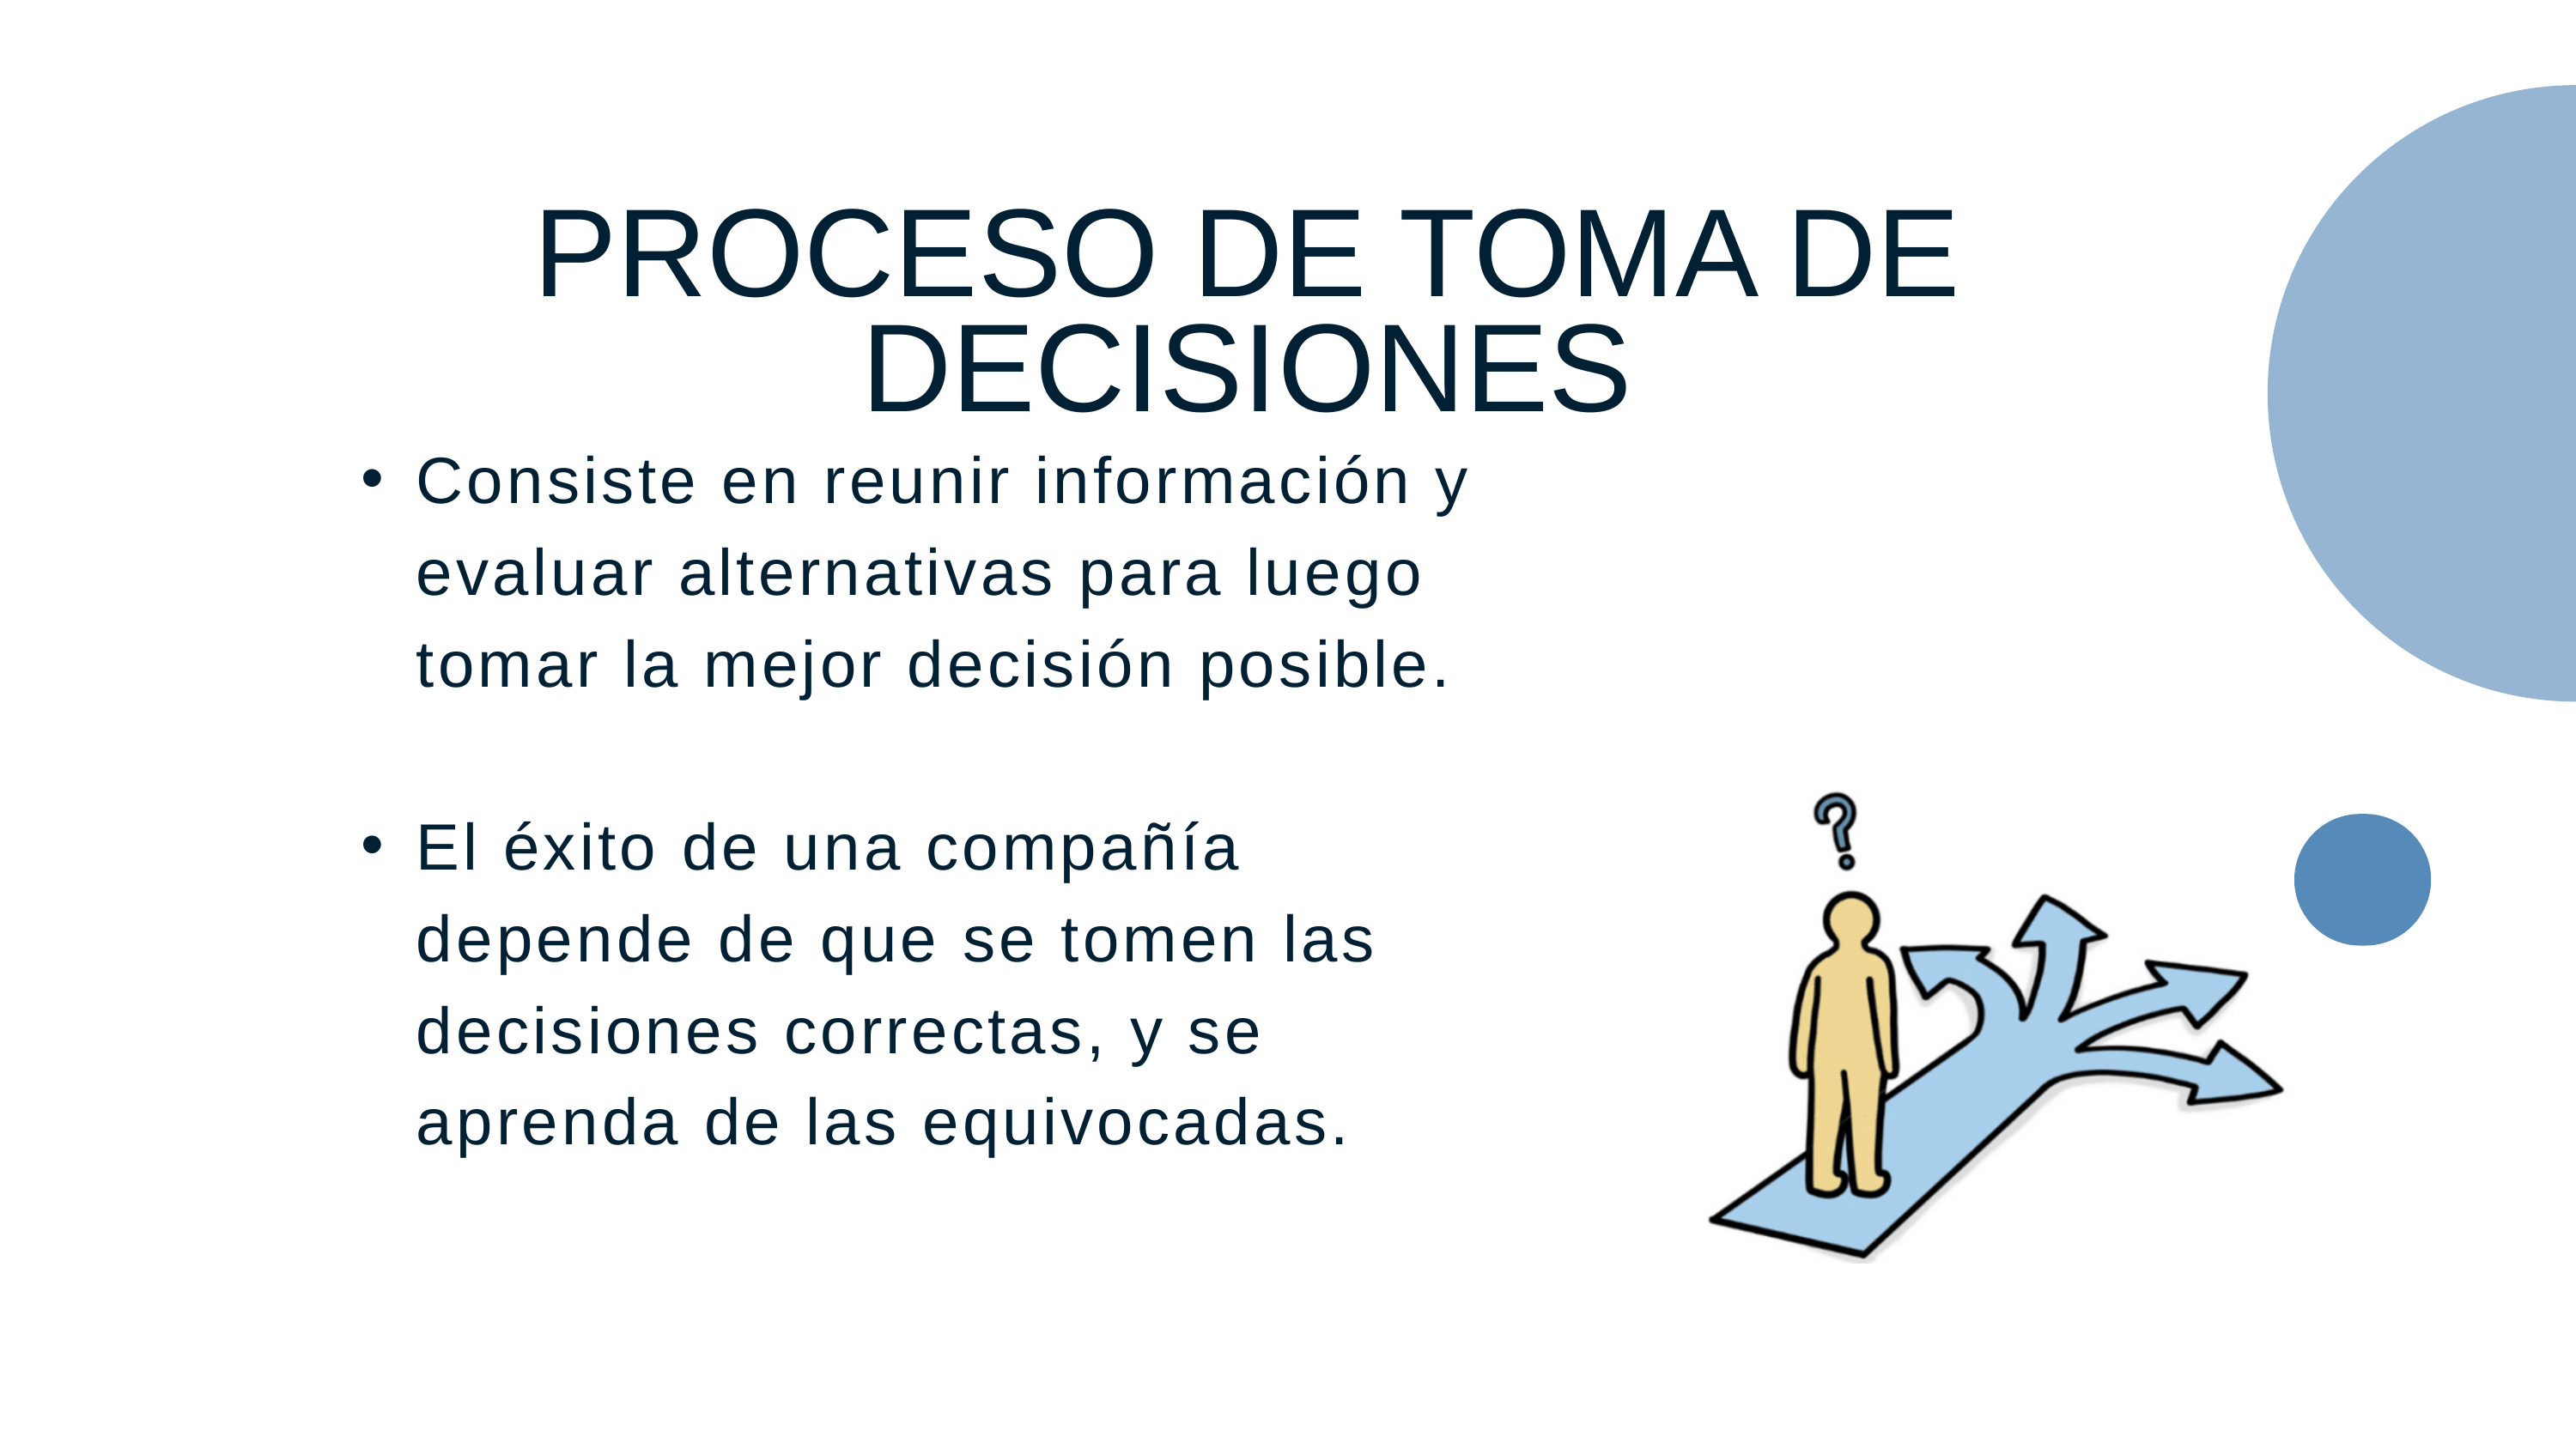

PROCESO DE TOMA DE DECISIONES
Consiste en reunir información y evaluar alternativas para luego tomar la mejor decisión posible.

El éxito de una compañía depende de que se tomen las decisiones correctas, y se aprenda de las equivocadas.